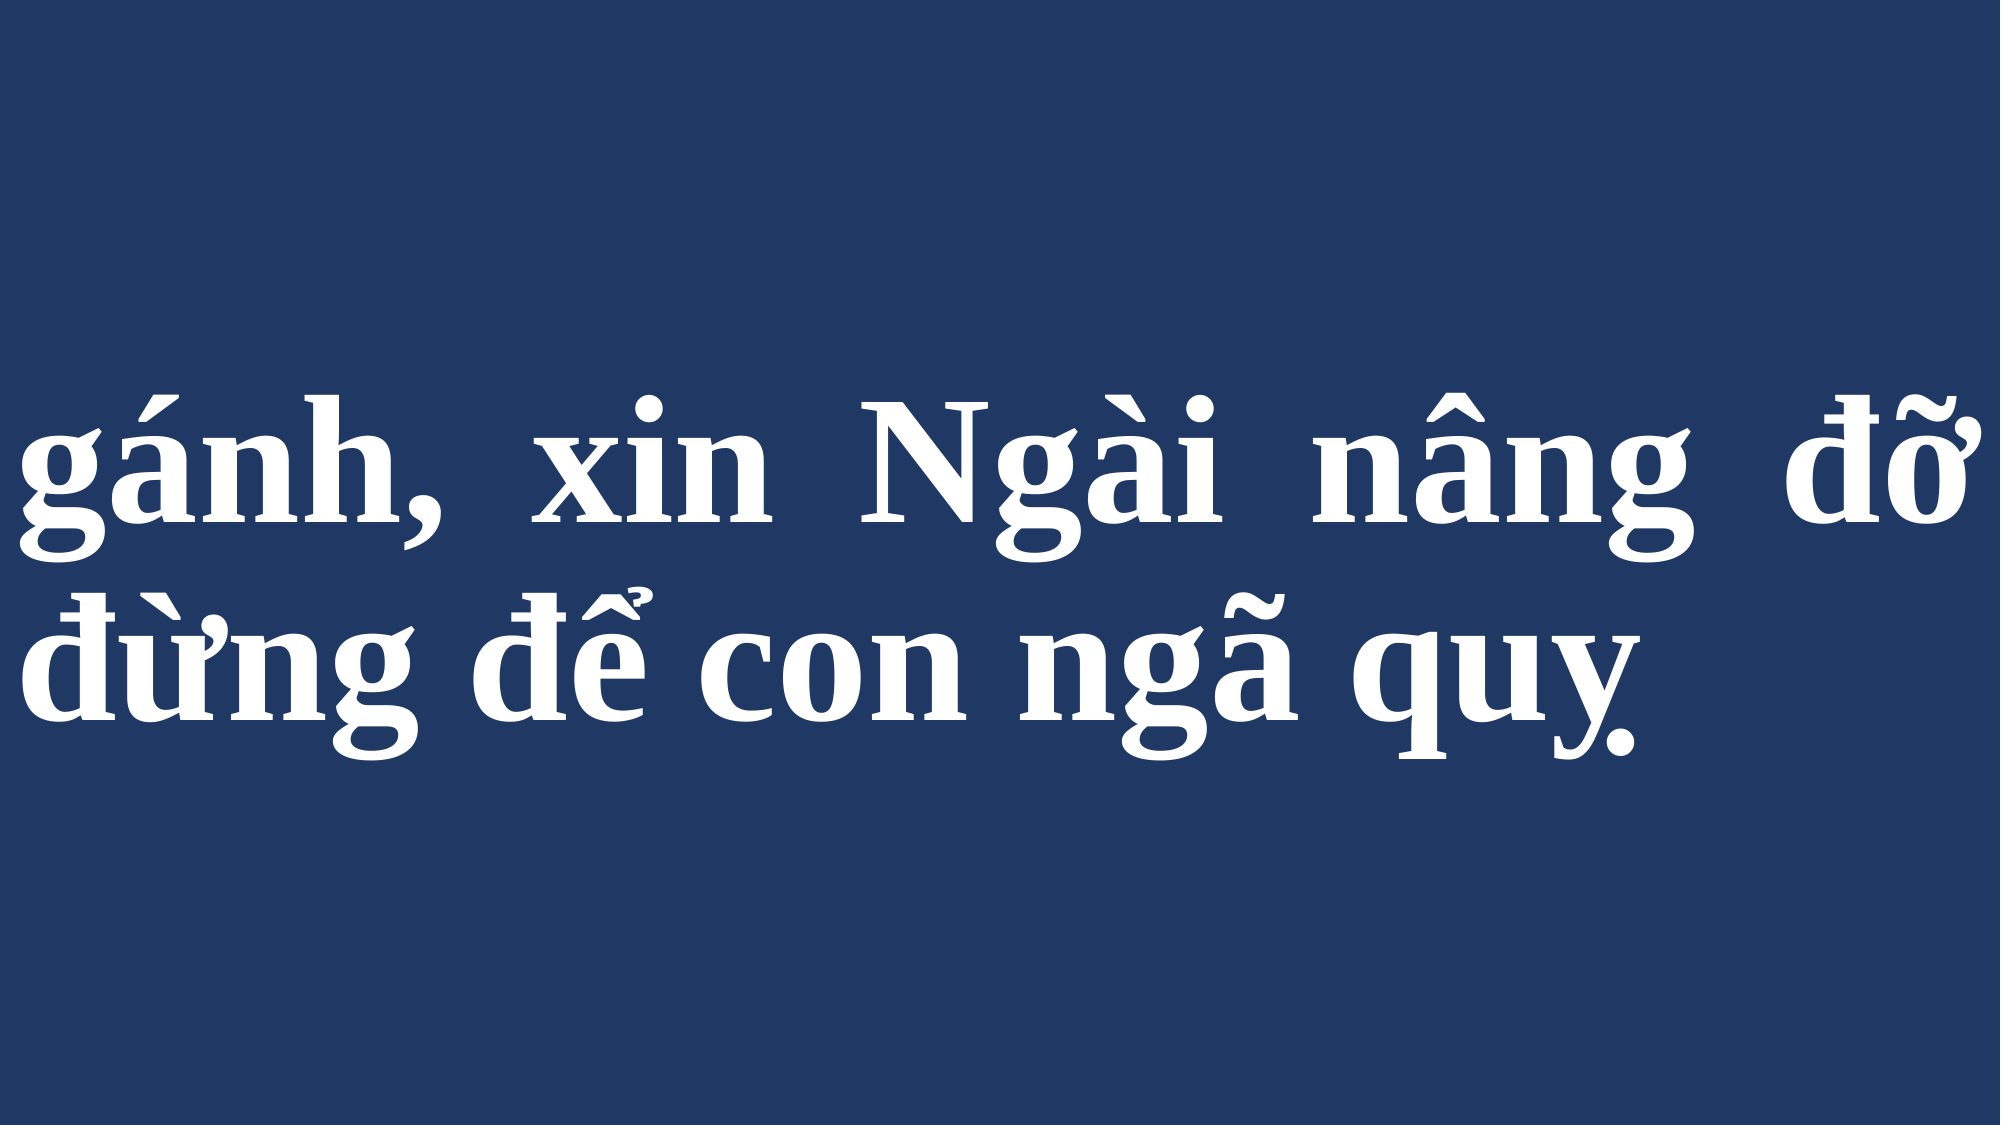

# gánh, xin Ngài nâng đỡ đừng để con ngã quỵ